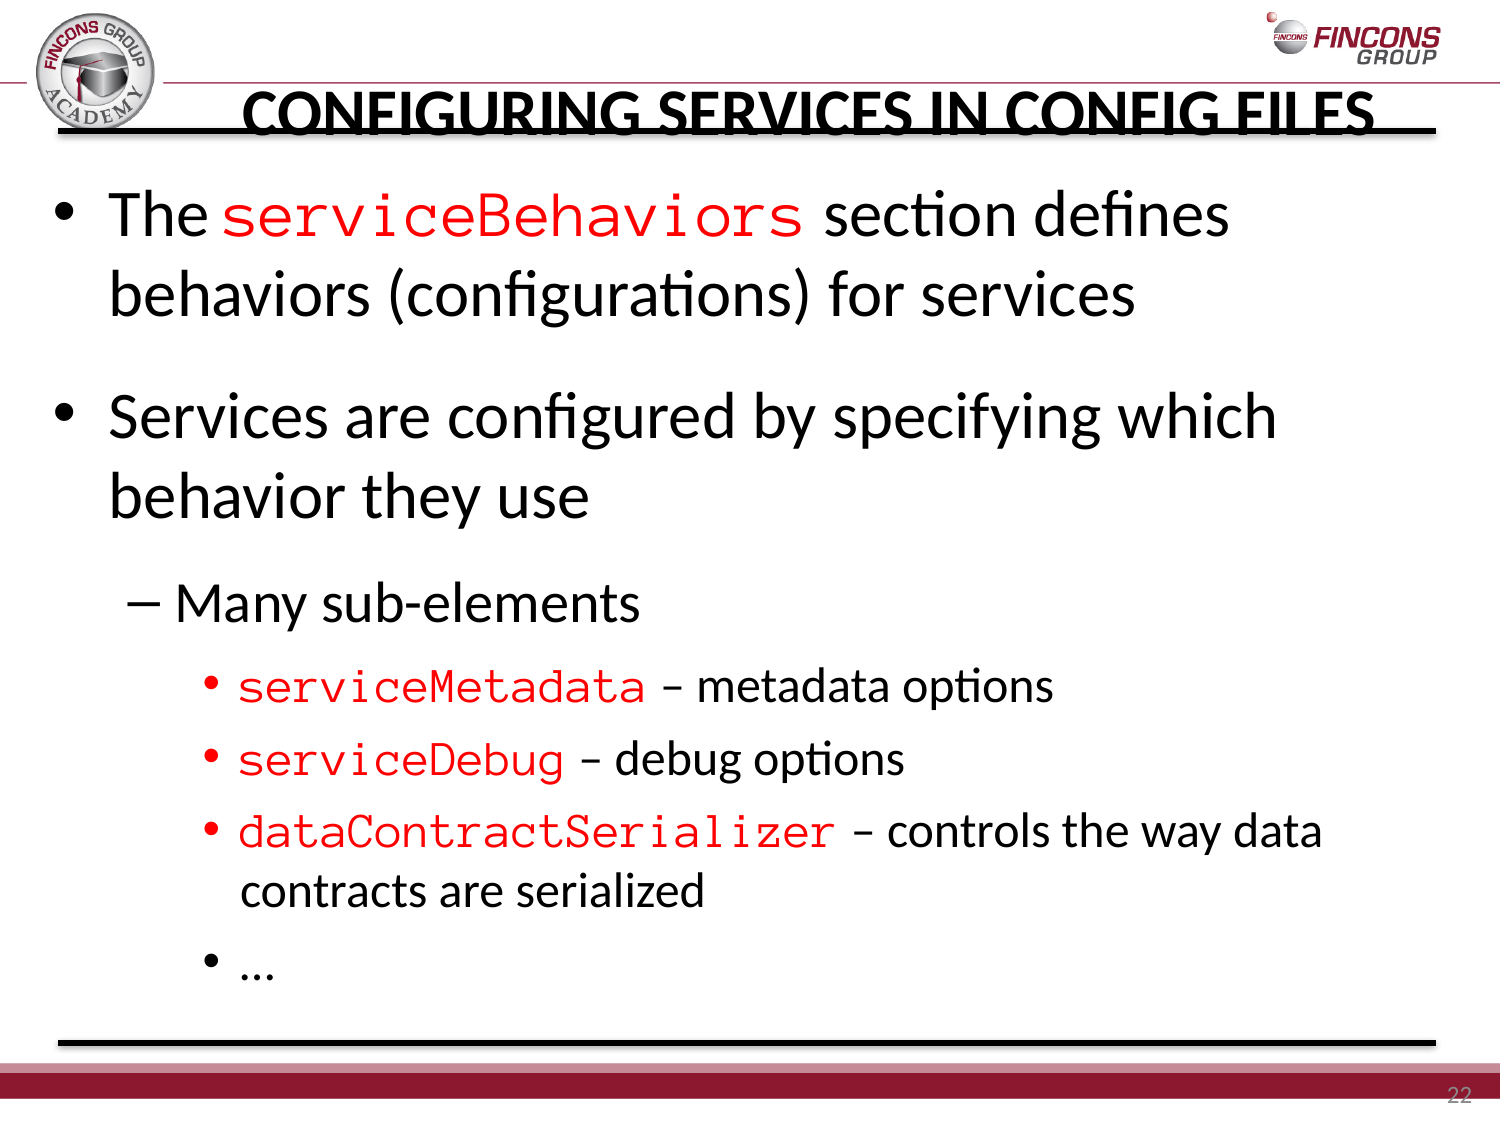

# Configuring Services in Config Files
The serviceBehaviors section defines behaviors (configurations) for services
Services are configured by specifying which behavior they use
Many sub-elements
serviceMetadata – metadata options
serviceDebug – debug options
dataContractSerializer – controls the way data contracts are serialized
…
22